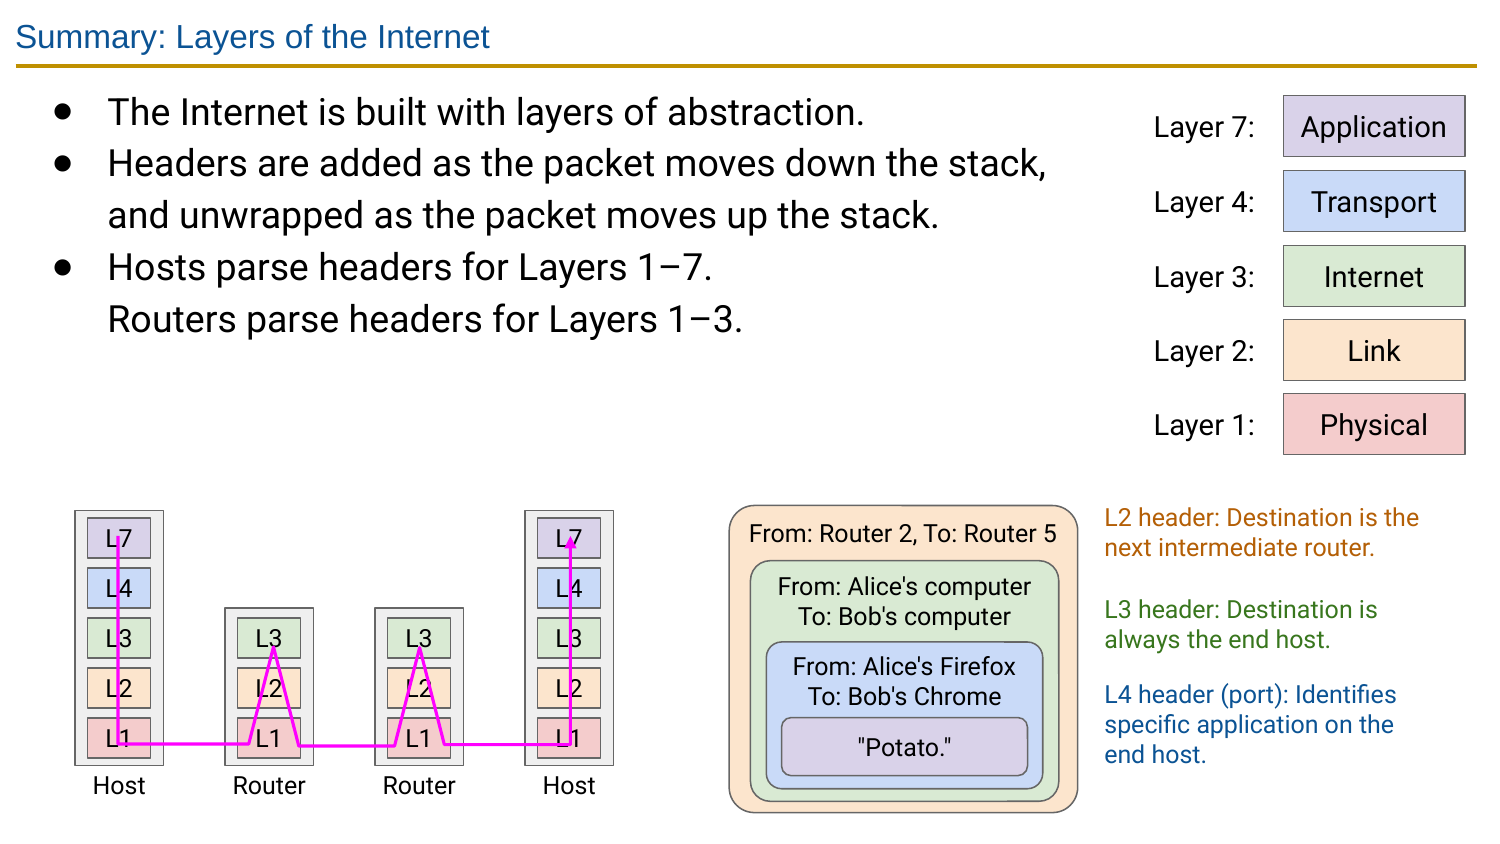

# Summary: Layers of the Internet
The Internet is built with layers of abstraction.
Headers are added as the packet moves down the stack, and unwrapped as the packet moves up the stack.
Hosts parse headers for Layers 1–7.
Routers parse headers for Layers 1–3.
Application
Layer 7:
Transport
Layer 4:
Internet
Layer 3:
Link
Layer 2:
Physical
Layer 1:
L2 header: Destination is the next intermediate router.
From: Router 2, To: Router 5

L7
L7

From: Alice's computer
To: Bob's computer
L4
L4
L3 header: Destination is always the end host.

L3
L3
L3
L3
From: Alice's Firefox
To: Bob's Chrome
L2
L2
L2
L2
L4 header (port): Identifies specific application on the end host.
"Potato."
L1
L1
L1
L1
Host
Router
Router
Host